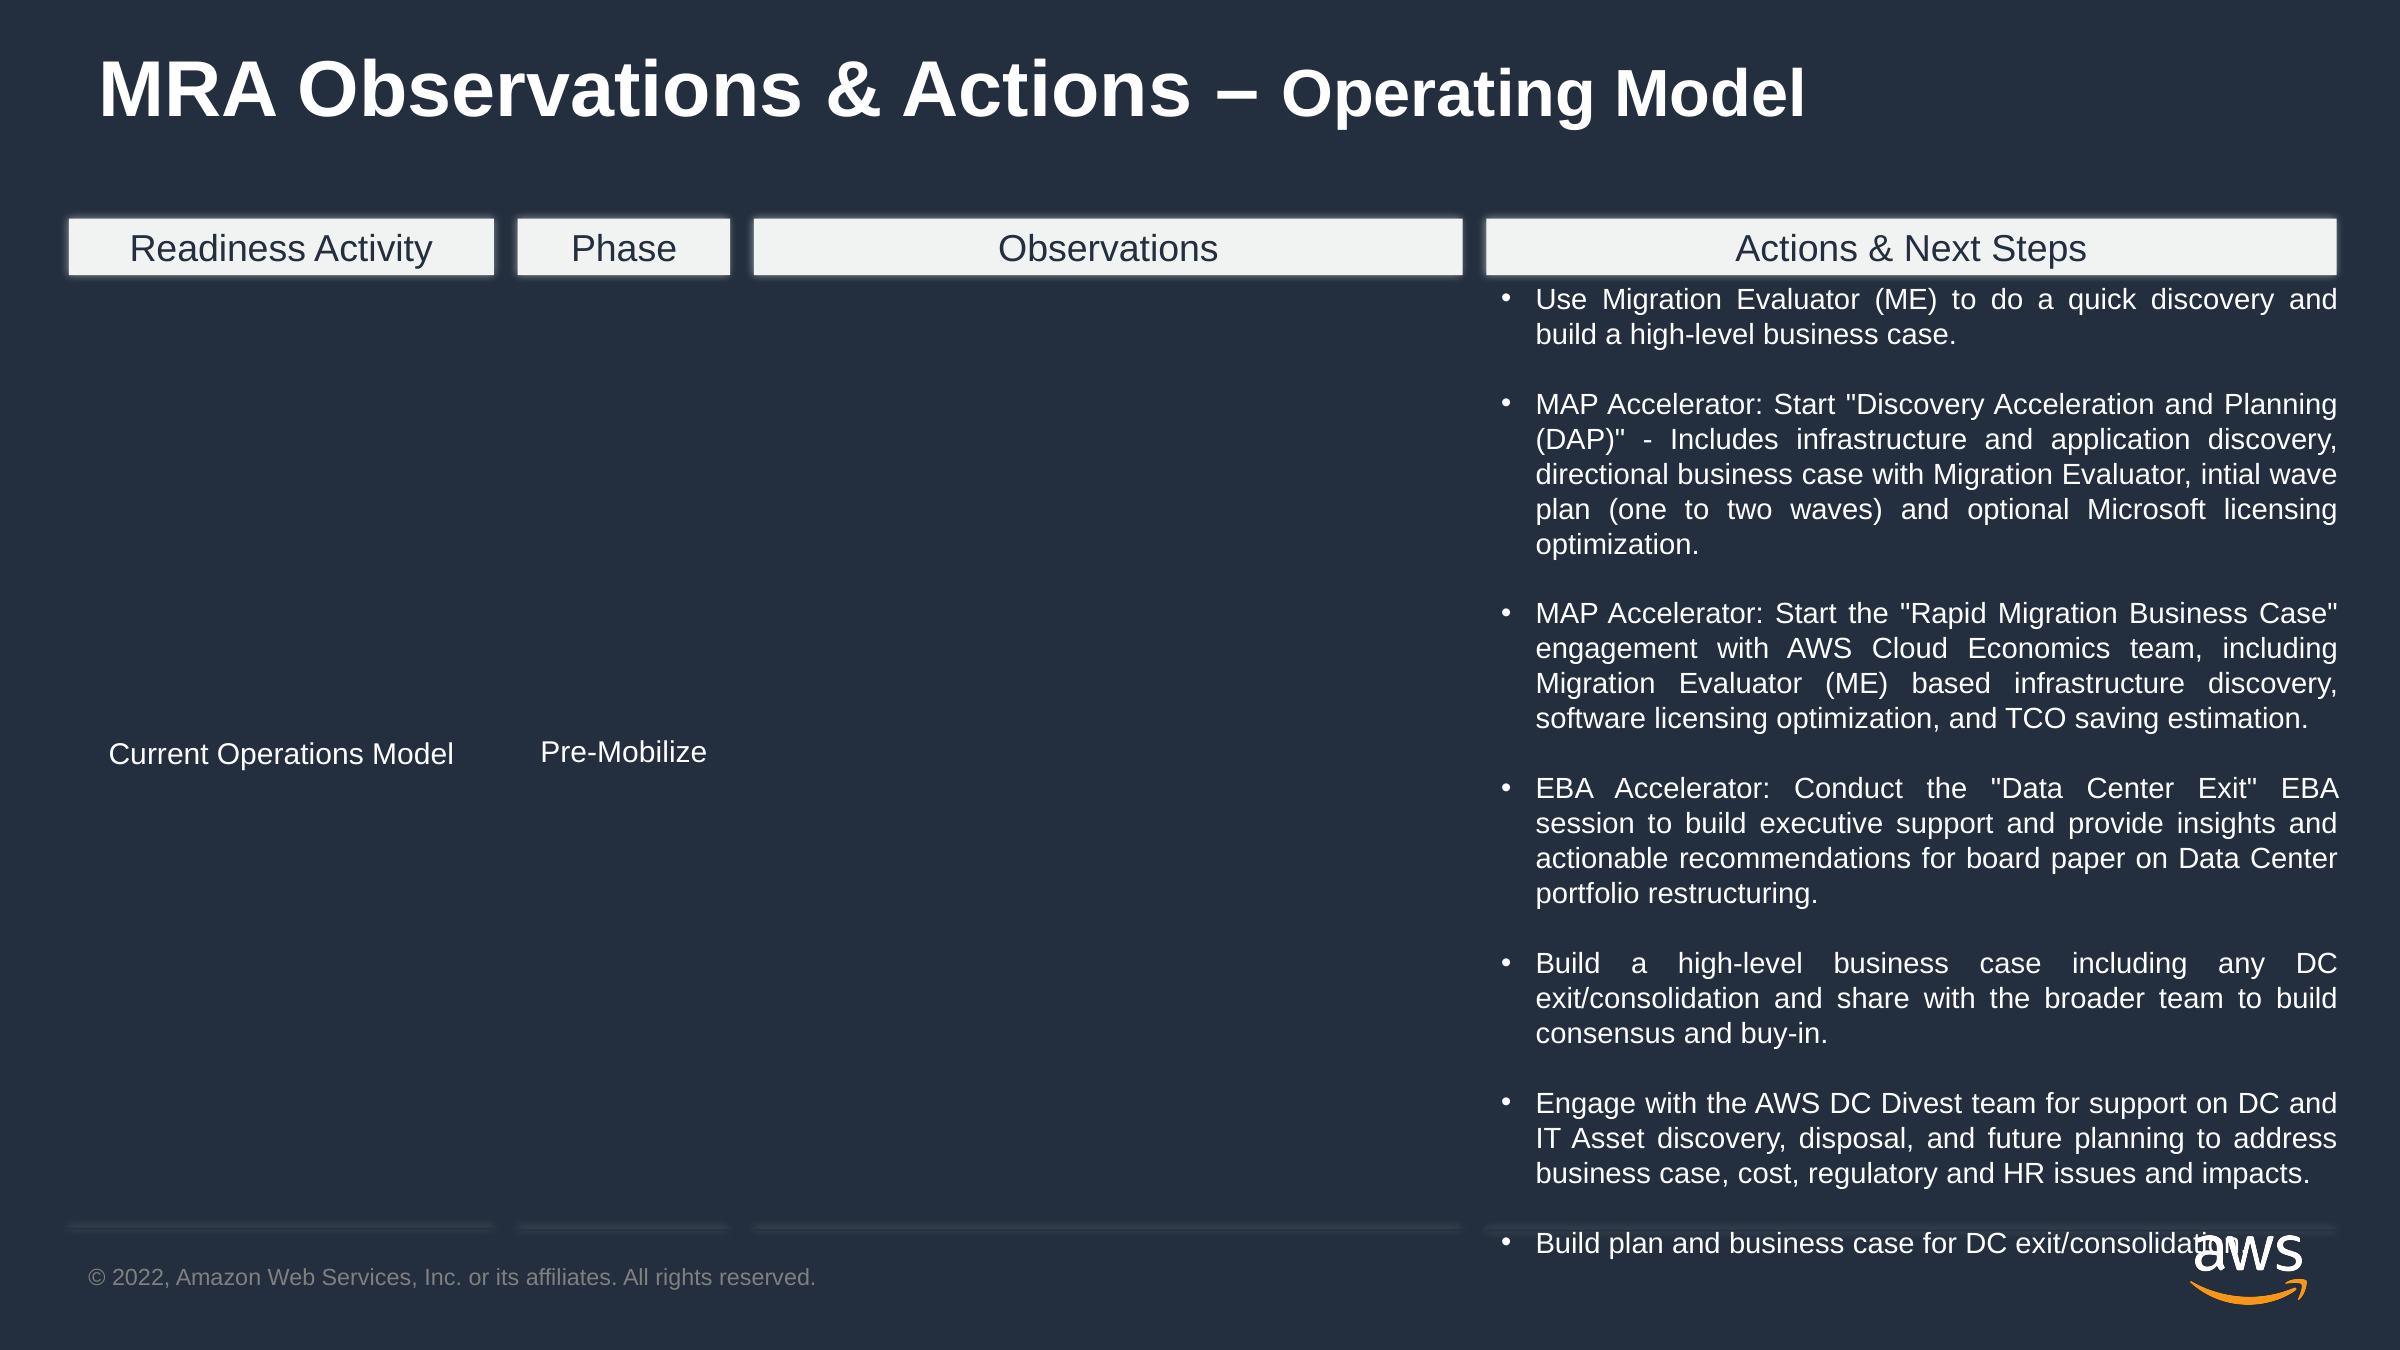

MRA Observations & Actions – Operating Model
Readiness Activity
Phase
Observations
Actions & Next Steps
Use Migration Evaluator (ME) to do a quick discovery and build a high-level business case.

MAP Accelerator: Start "Discovery Acceleration and Planning (DAP)" - Includes infrastructure and application discovery, directional business case with Migration Evaluator, intial wave plan (one to two waves) and optional Microsoft licensing optimization.

MAP Accelerator: Start the "Rapid Migration Business Case" engagement with AWS Cloud Economics team, including Migration Evaluator (ME) based infrastructure discovery, software licensing optimization, and TCO saving estimation.

EBA Accelerator: Conduct the "Data Center Exit" EBA session to build executive support and provide insights and actionable recommendations for board paper on Data Center portfolio restructuring.

Build a high-level business case including any DC exit/consolidation and share with the broader team to build consensus and buy-in.

Engage with the AWS DC Divest team for support on DC and IT Asset discovery, disposal, and future planning to address business case, cost, regulatory and HR issues and impacts.

Build plan and business case for DC exit/consolidation.

Pre-Mobilize
Current Operations Model